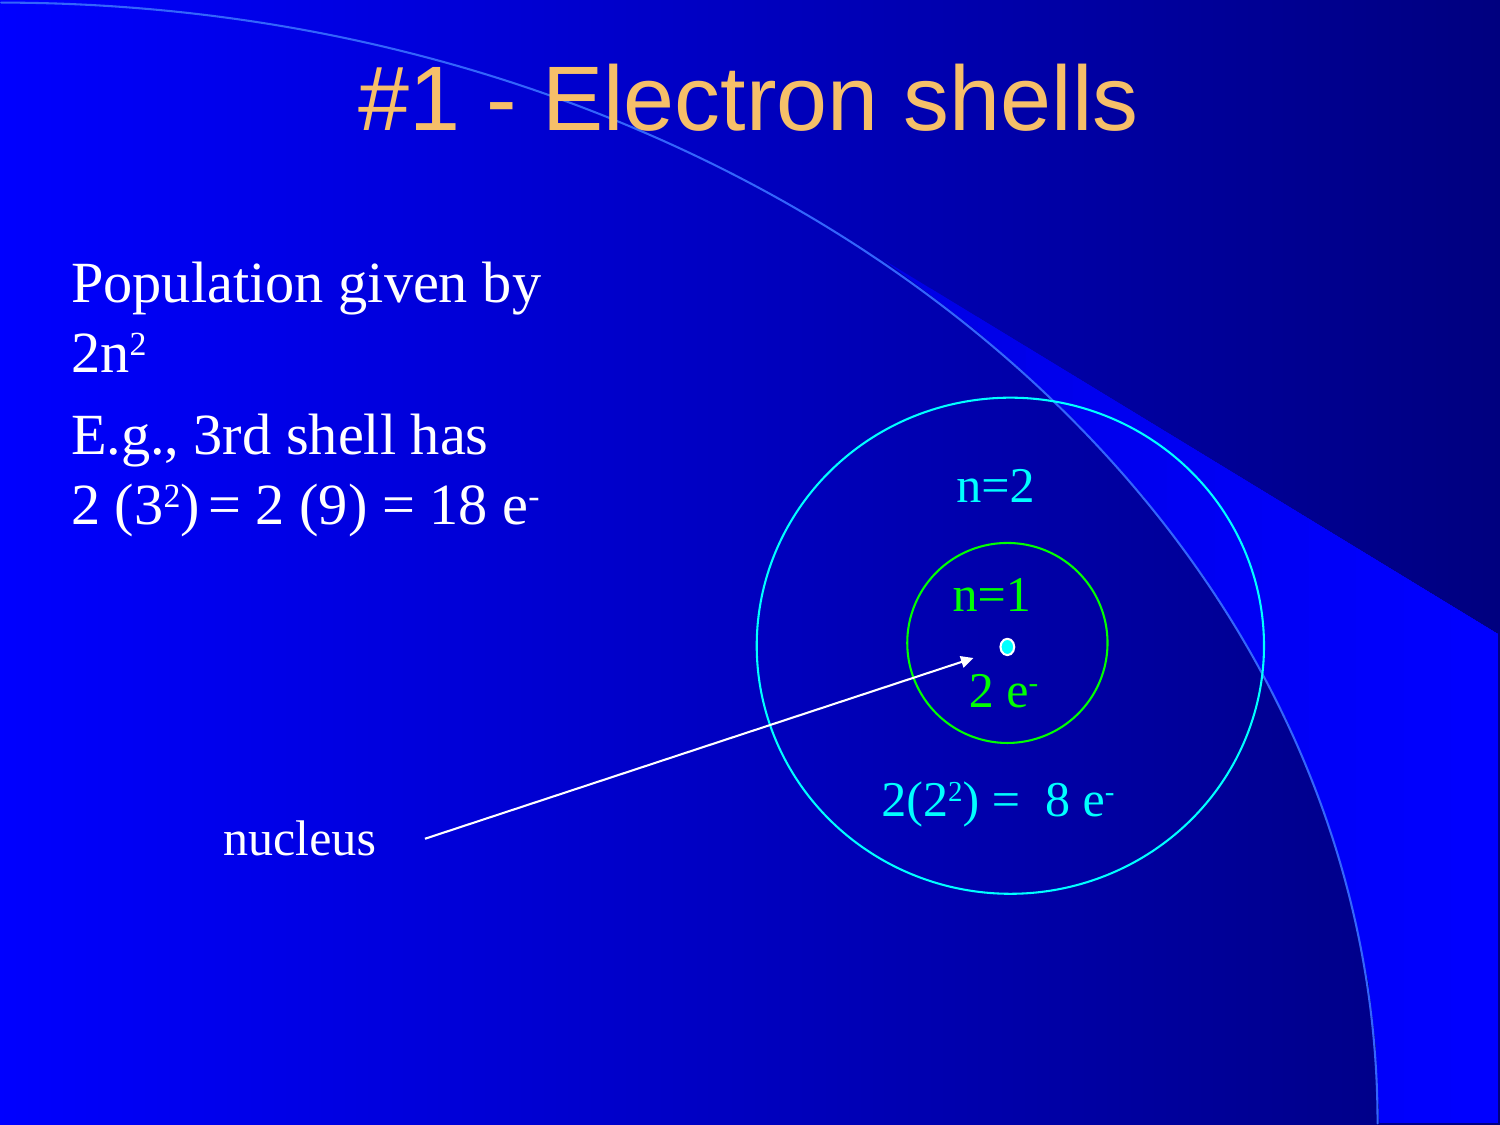

#1 - Electron shells
Population given by 2n2
E.g., 3rd shell has        2 (32) = 2 (9) = 18 e-

n=2

n=1

2 e-

2(22) =  8 e-
nucleus